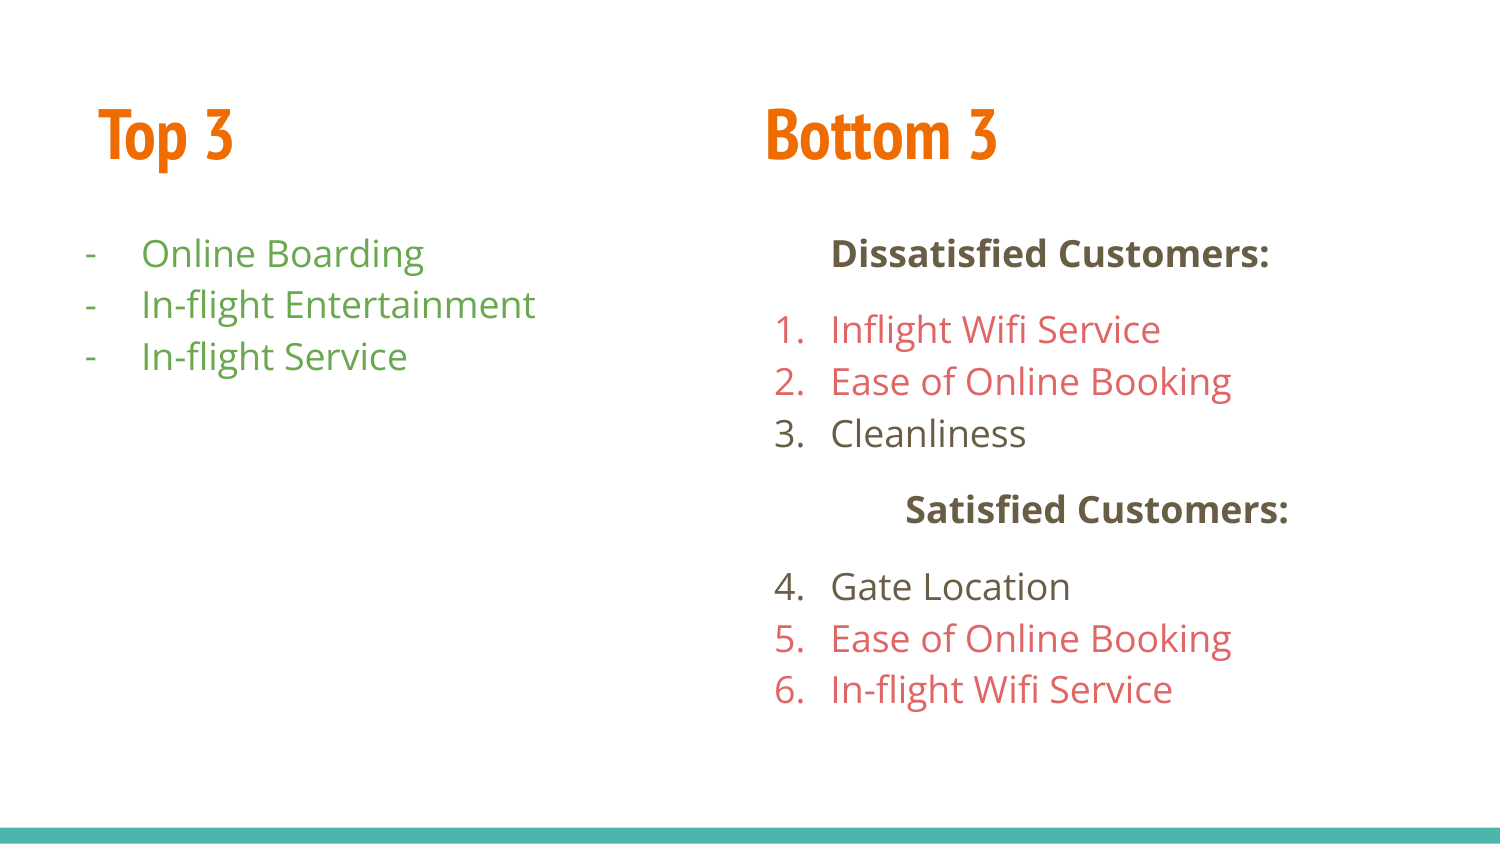

# Top 3
Bottom 3
Online Boarding
In-flight Entertainment
In-flight Service
Dissatisfied Customers:
Inflight Wifi Service
Ease of Online Booking
Cleanliness
	Satisfied Customers:
Gate Location
Ease of Online Booking
In-flight Wifi Service